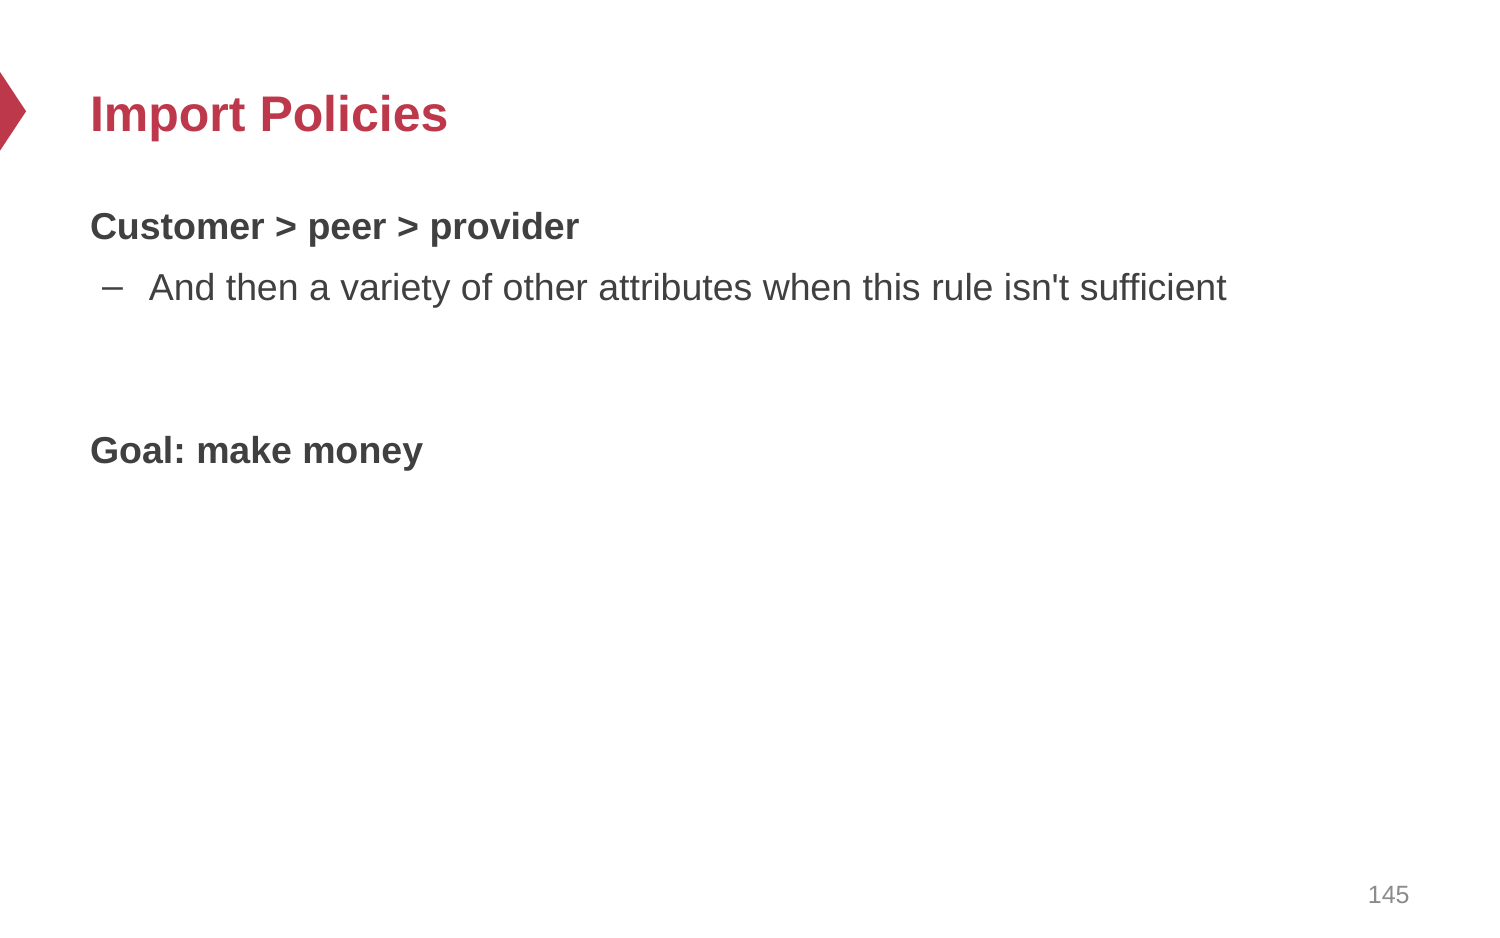

# Import Policies
Customer > peer > provider
And then a variety of other attributes when this rule isn't sufficient

Goal: make money

145